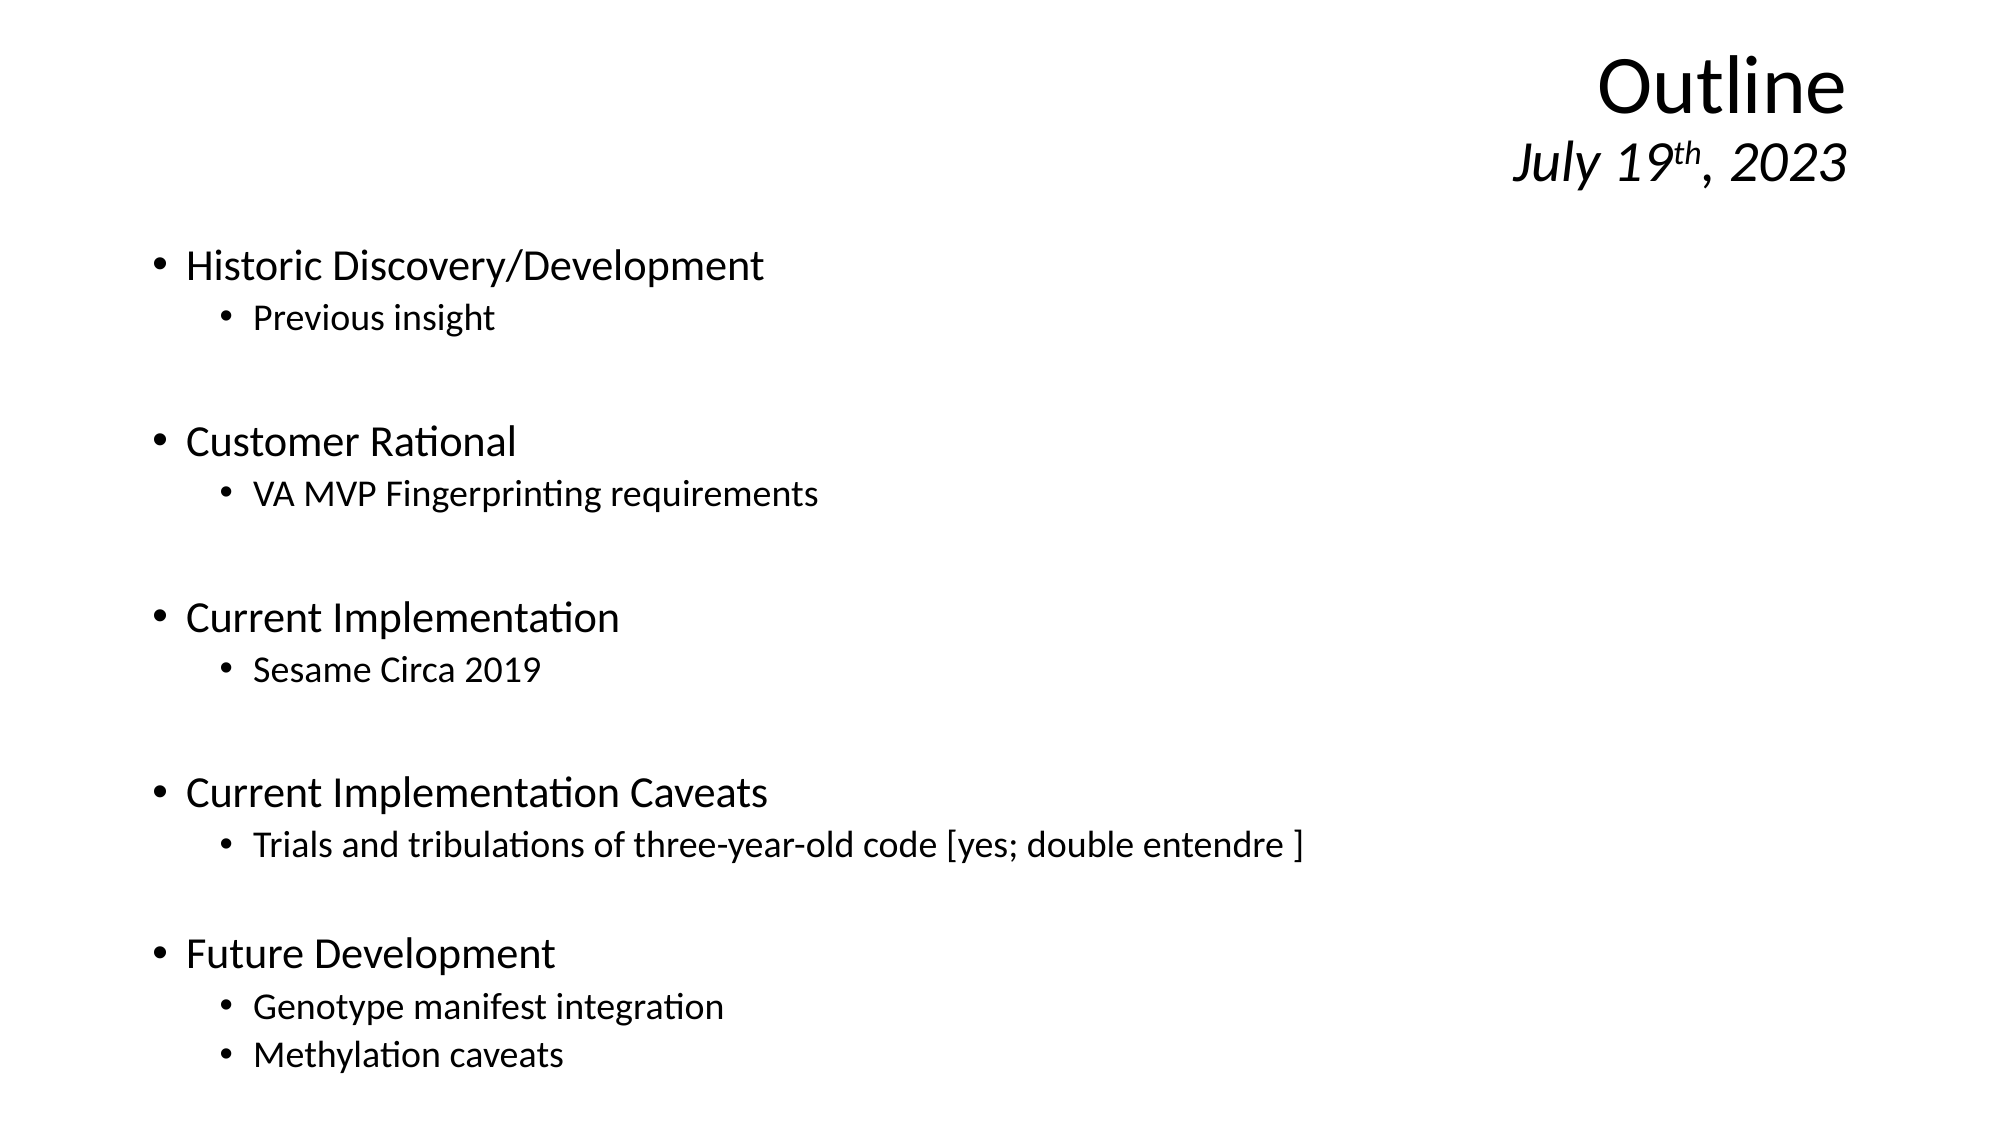

Outline
July 19th, 2023
Historic Discovery/Development
Previous insight

Customer Rational
VA MVP Fingerprinting requirements

Current Implementation
Sesame Circa 2019

Current Implementation Caveats
Trials and tribulations of three-year-old code [yes; double entendre ]

Future Development
Genotype manifest integration
Methylation caveats